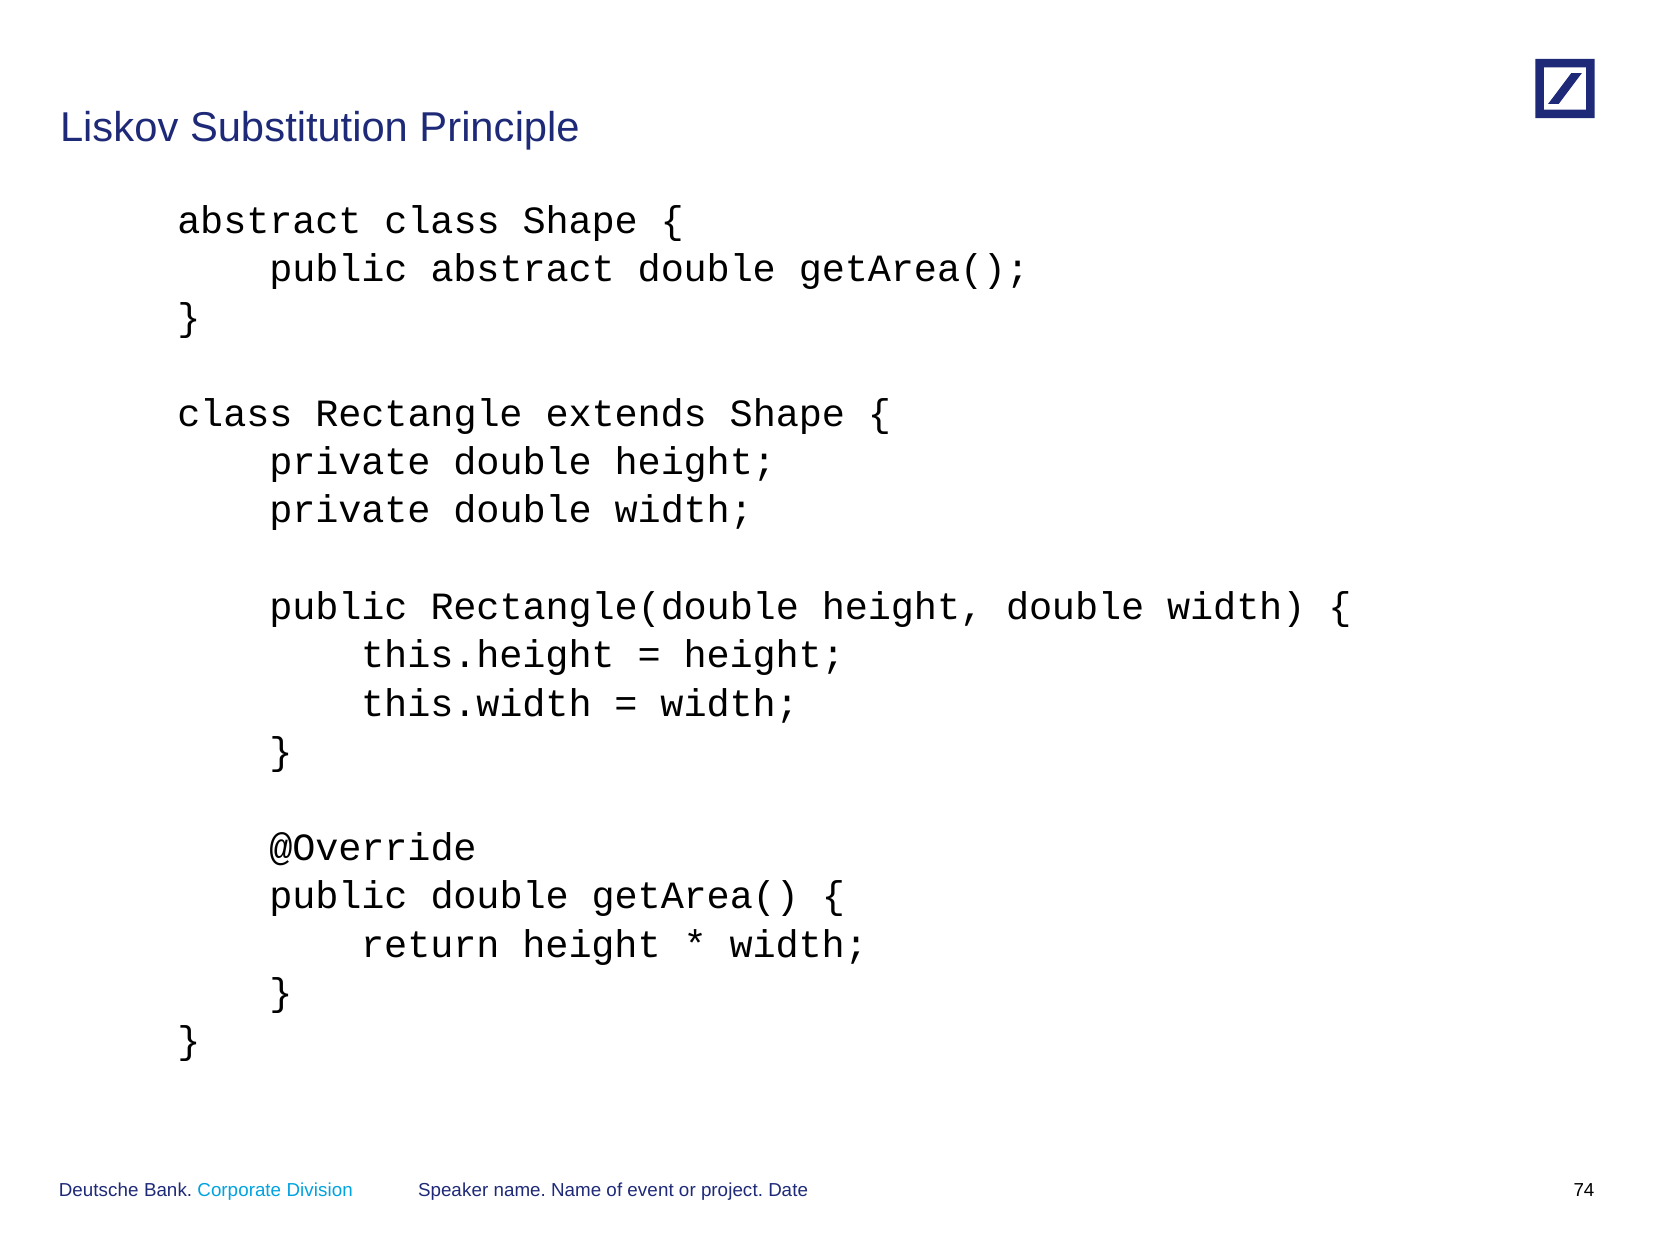

# Liskov Substitution Principle
abstract class Shape {
    public abstract double getArea();
}

class Rectangle extends Shape {
    private double height;
    private double width;

    public Rectangle(double height, double width) {
        this.height = height;
        this.width = width;
    }

    @Override
    public double getArea() {
        return height * width;
    }
}

Speaker name. Name of event or project. Date
74